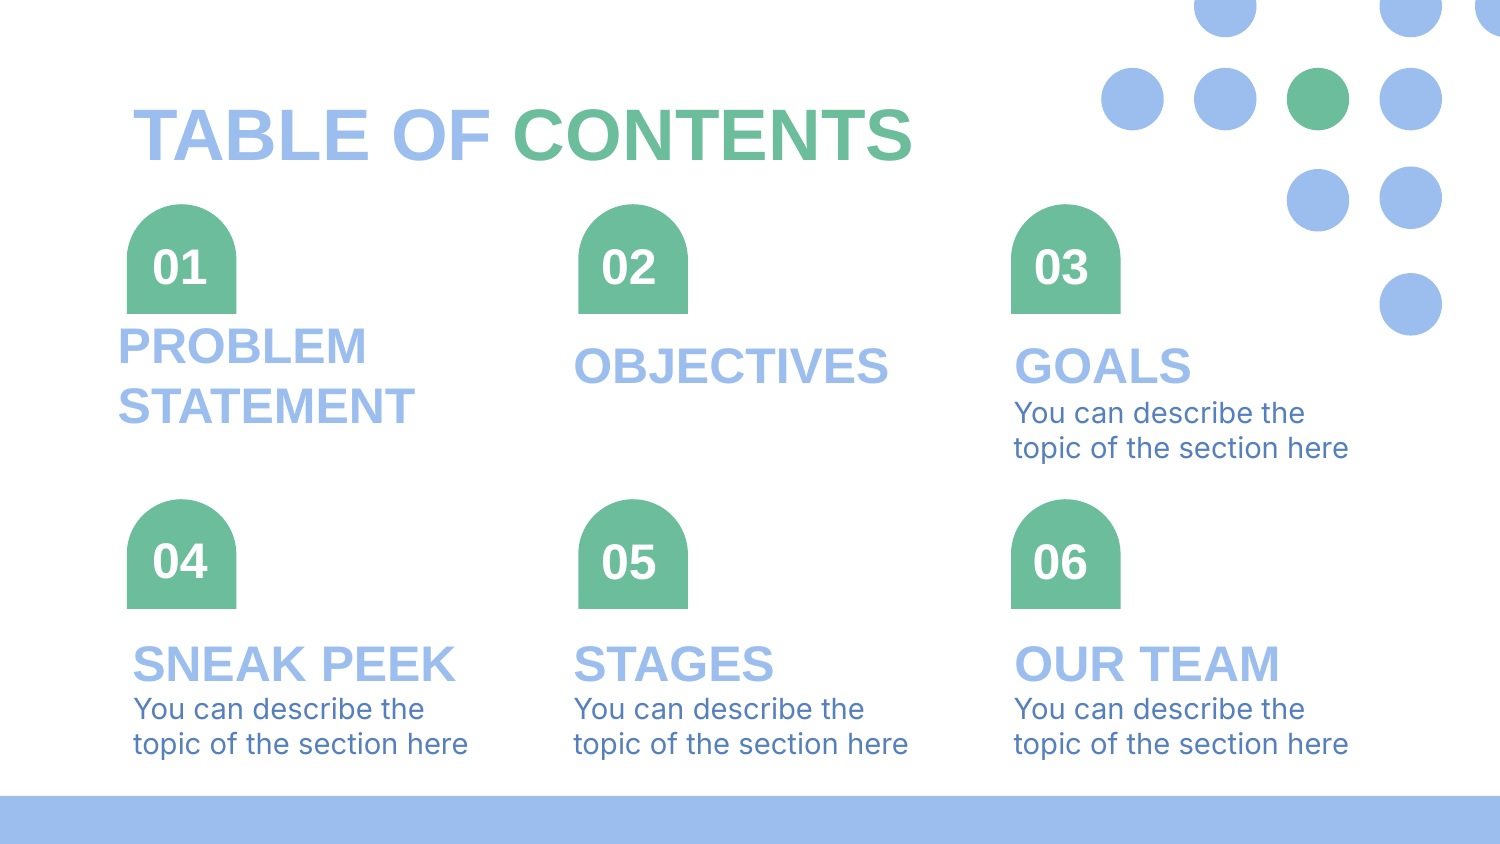

TABLE OF CONTENTS

# 01
02
03
OBJECTIVES
GOALS

PROBLEM STATEMENT
You can describe the topic of the section here

04
05
06
OUR TEAM
SNEAK PEEK
STAGES
You can describe the topic of the section here
You can describe the topic of the section here
You can describe the topic of the section here